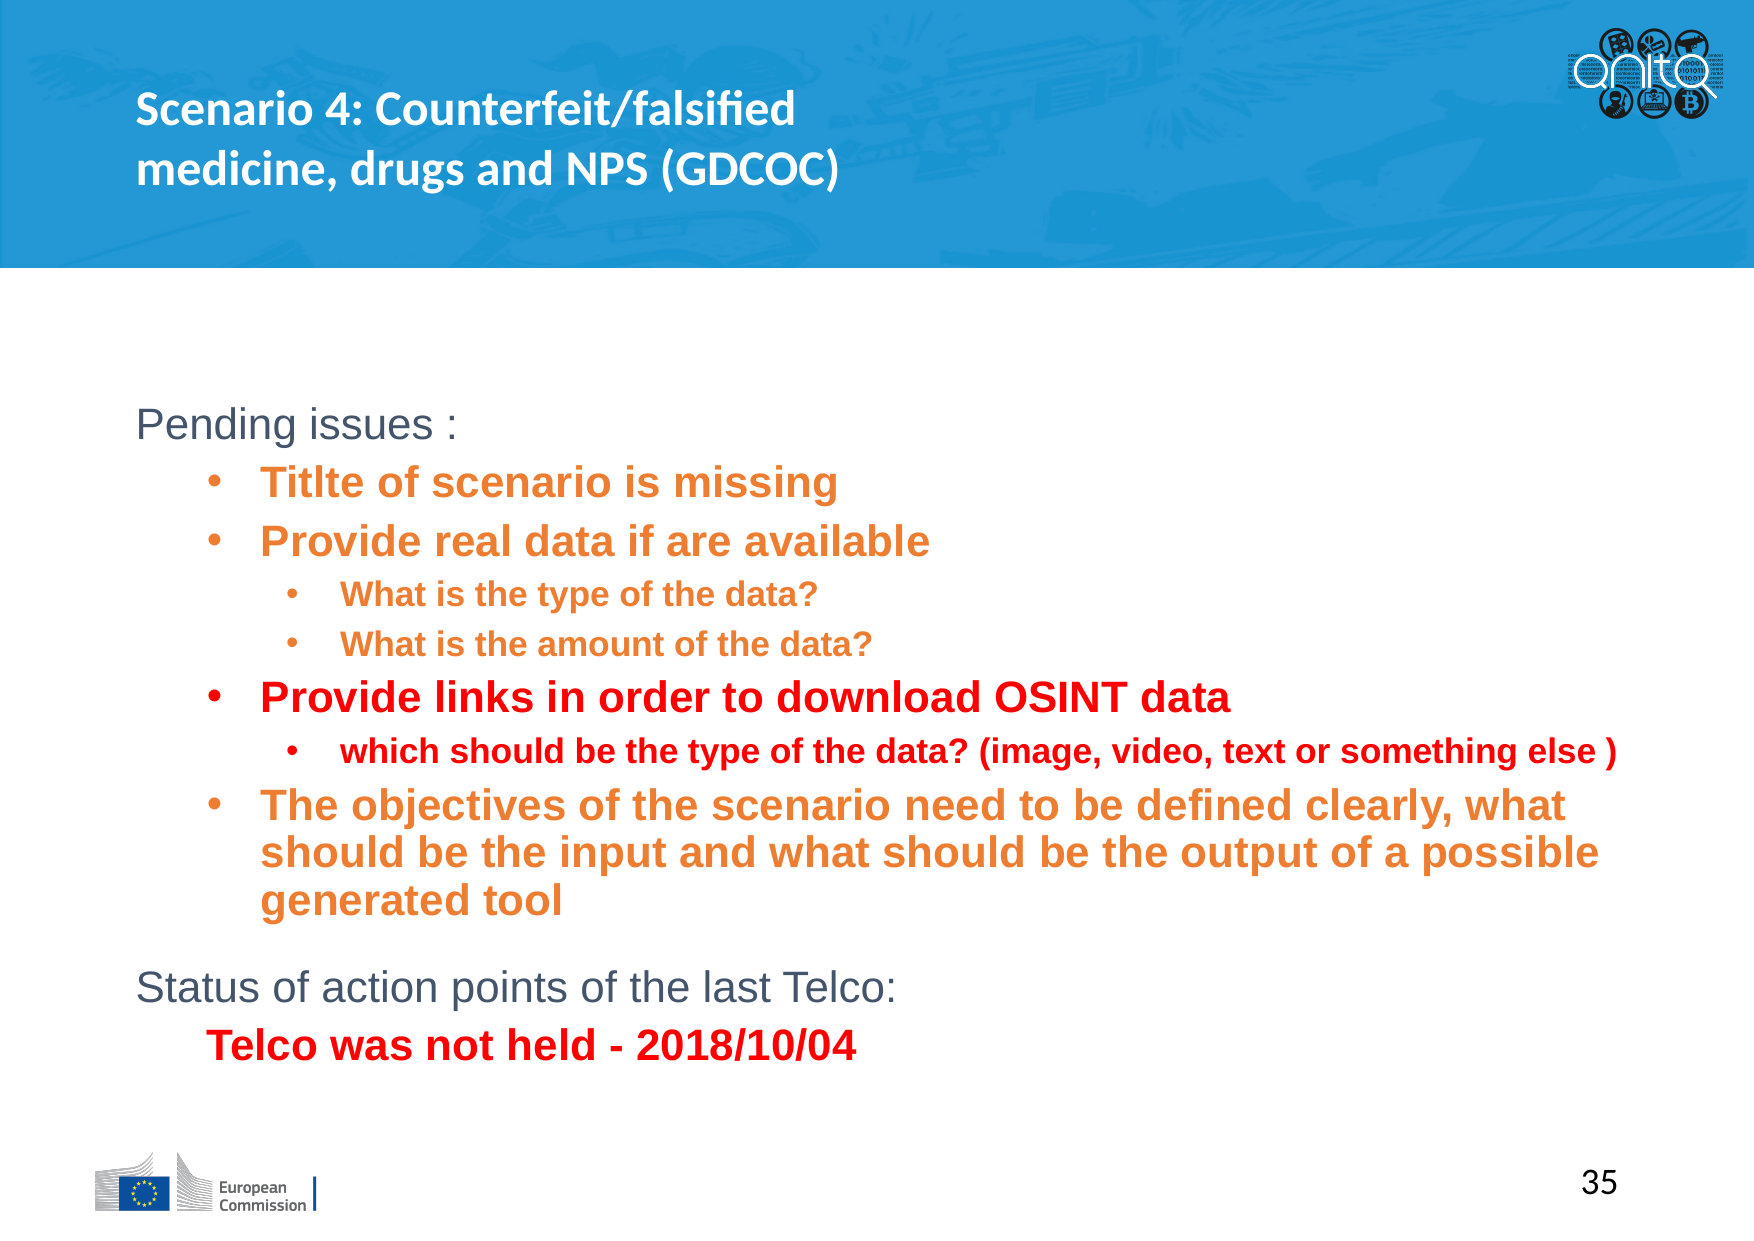

Scenario 4: Counterfeit/falsified medicine, drugs and NPS (GDCOC)
Pending issues :
Titlte of scenario is missing
Provide real data if are available
What is the type of the data?
What is the amount of the data?
Provide links in order to download OSINT data
which should be the type of the data? (image, video, text or something else )
The objectives of the scenario need to be defined clearly, what should be the input and what should be the output of a possible generated tool
Status of action points of the last Telco:
Telco was not held - 2018/10/04
35